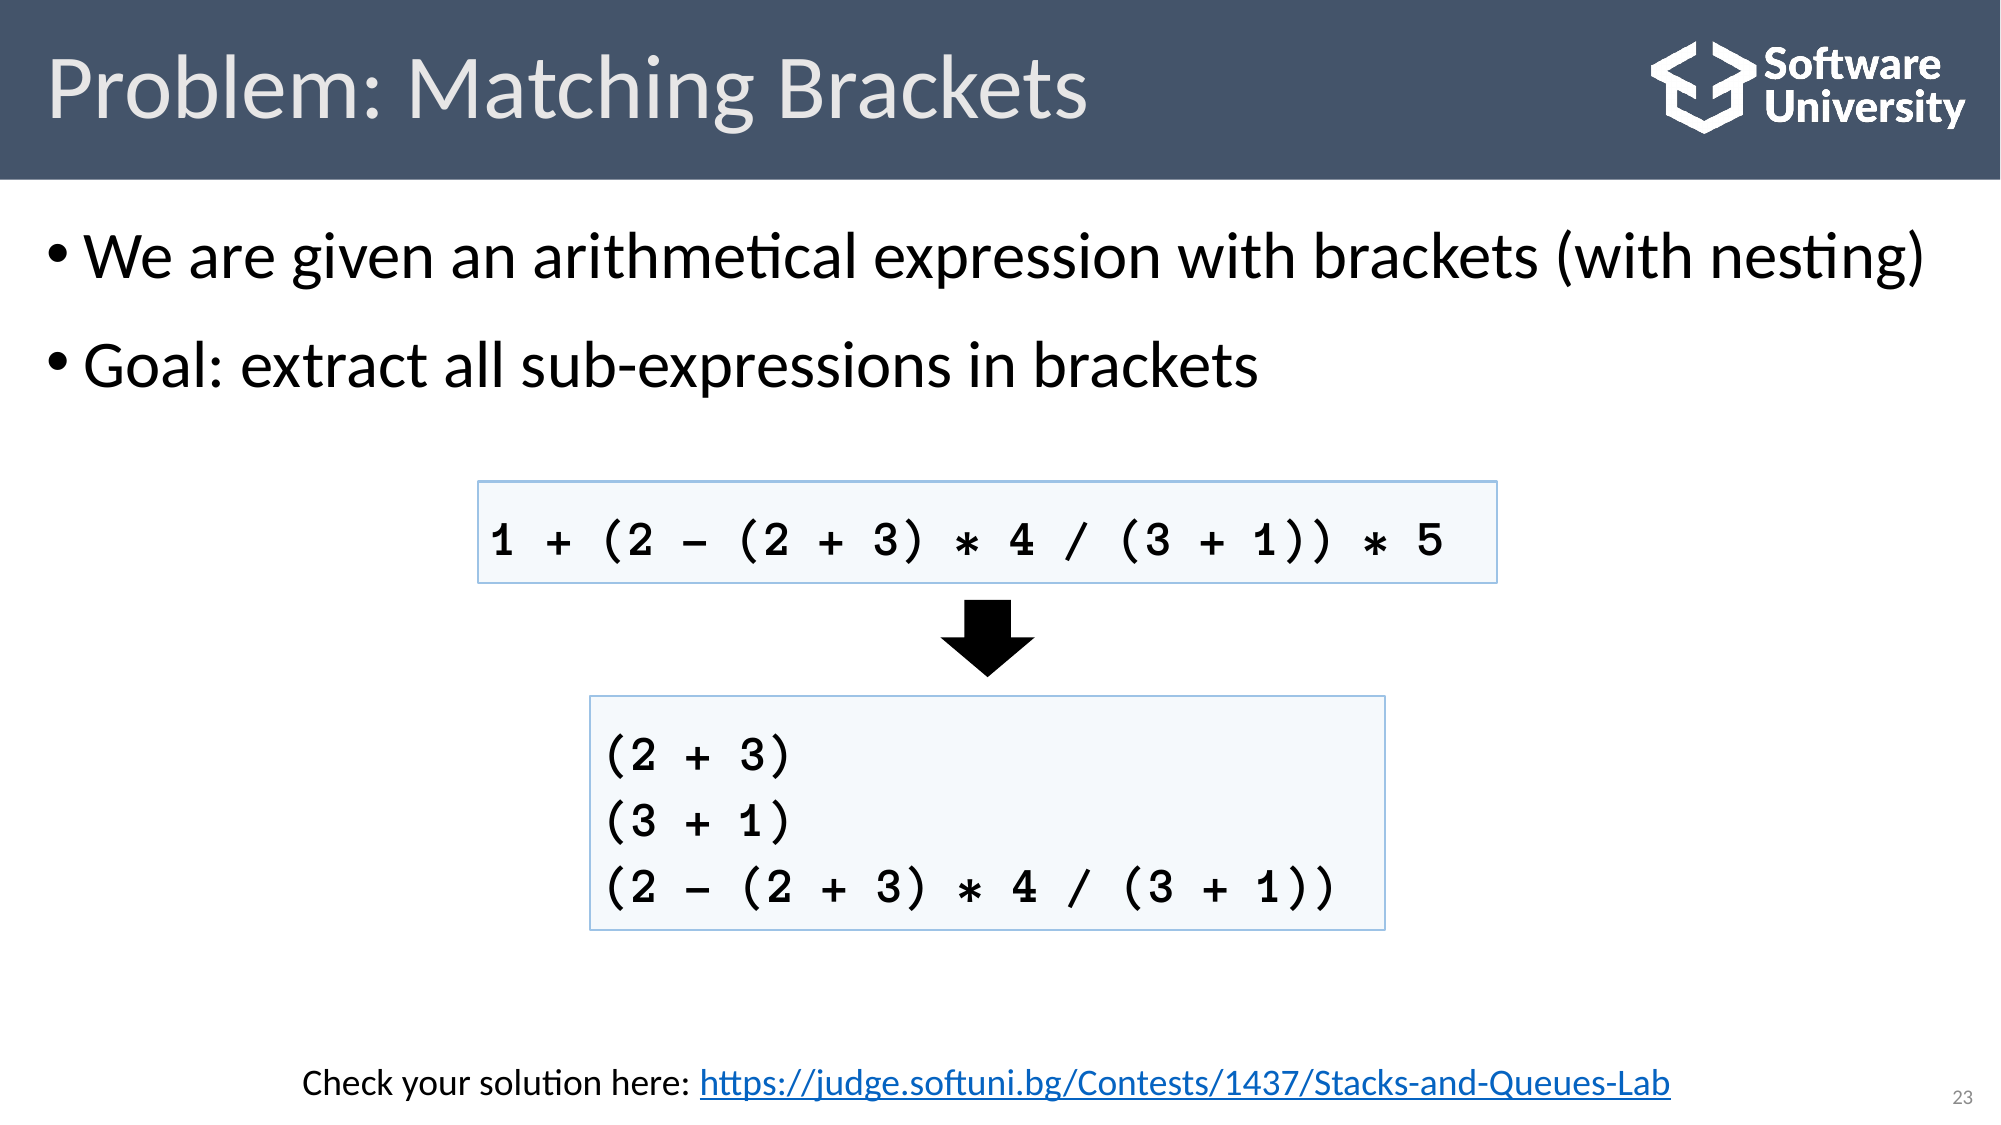

# Problem: Matching Brackets
We are given an arithmetical expression with brackets (with nesting)
Goal: extract all sub-expressions in brackets
1 + (2 - (2 + 3) * 4 / (3 + 1)) * 5

(2 + 3)
(3 + 1)
(2 - (2 + 3) * 4 / (3 + 1))
Check your solution here: https://judge.softuni.bg/Contests/1437/Stacks-and-Queues-Lab
23